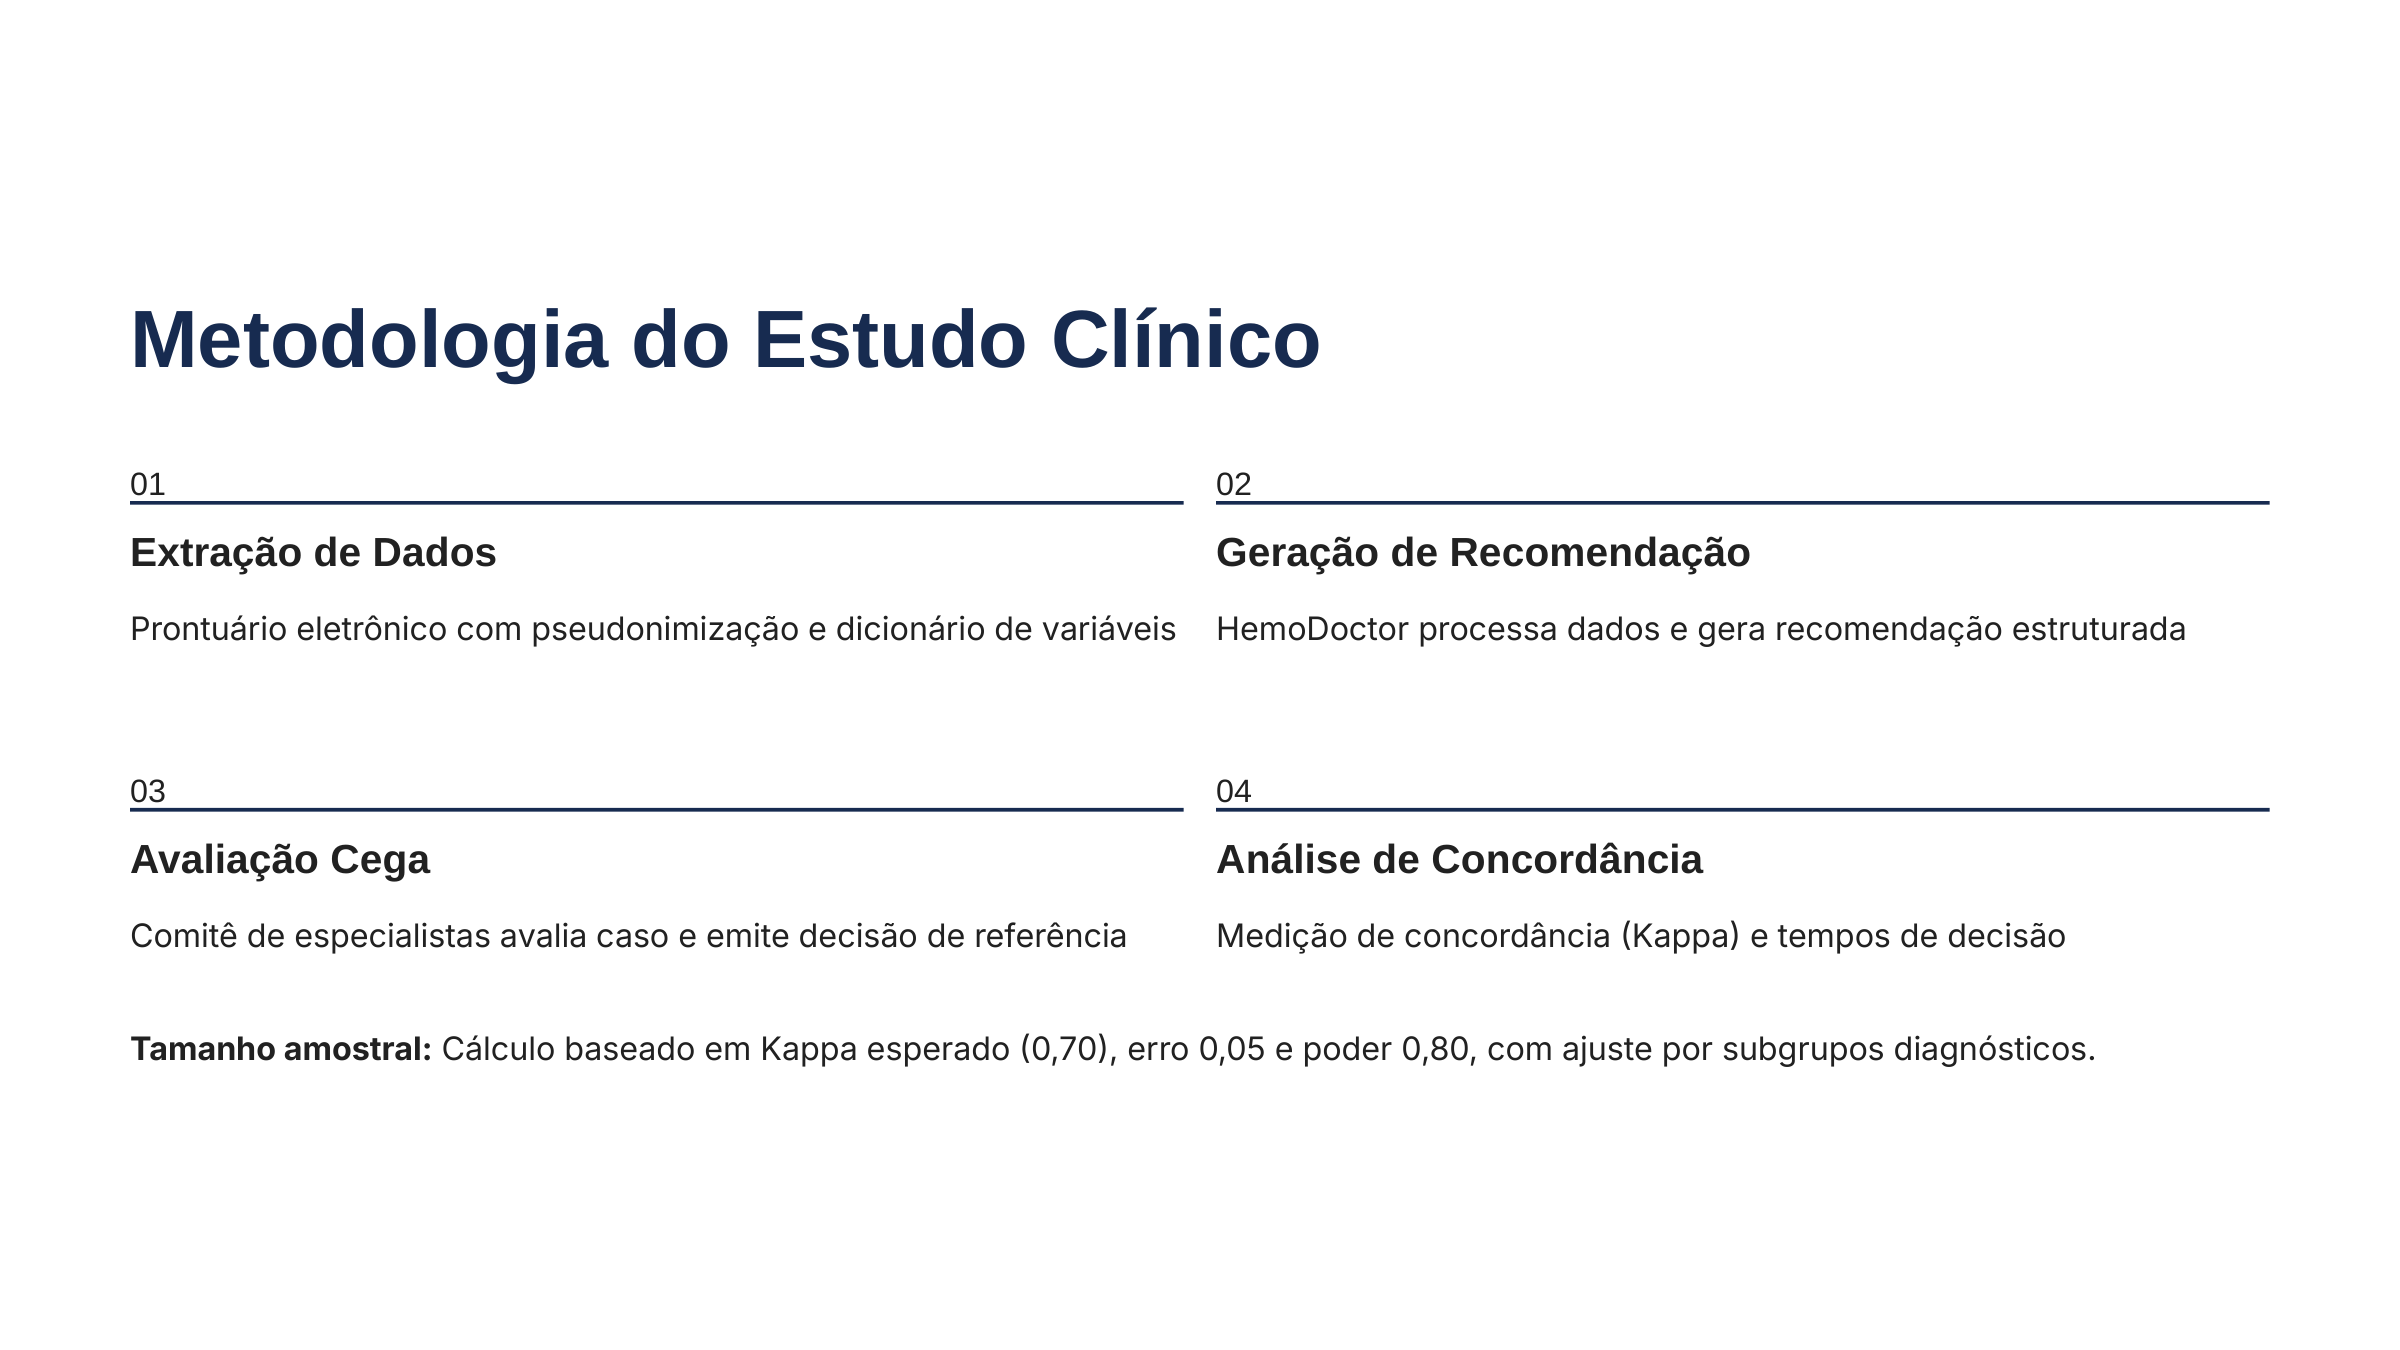

Metodologia do Estudo Clínico
01
02

Extração de Dados
Geração de Recomendação
Prontuário eletrônico com pseudonimização e dicionário de variáveis
HemoDoctor processa dados e gera recomendação estruturada
03
04

Avaliação Cega
Análise de Concordância
Comitê de especialistas avalia caso e emite decisão de referência
Medição de concordância (Kappa) e tempos de decisão
Tamanho amostral: Cálculo baseado em Kappa esperado (0,70), erro 0,05 e poder 0,80, com ajuste por subgrupos diagnósticos.